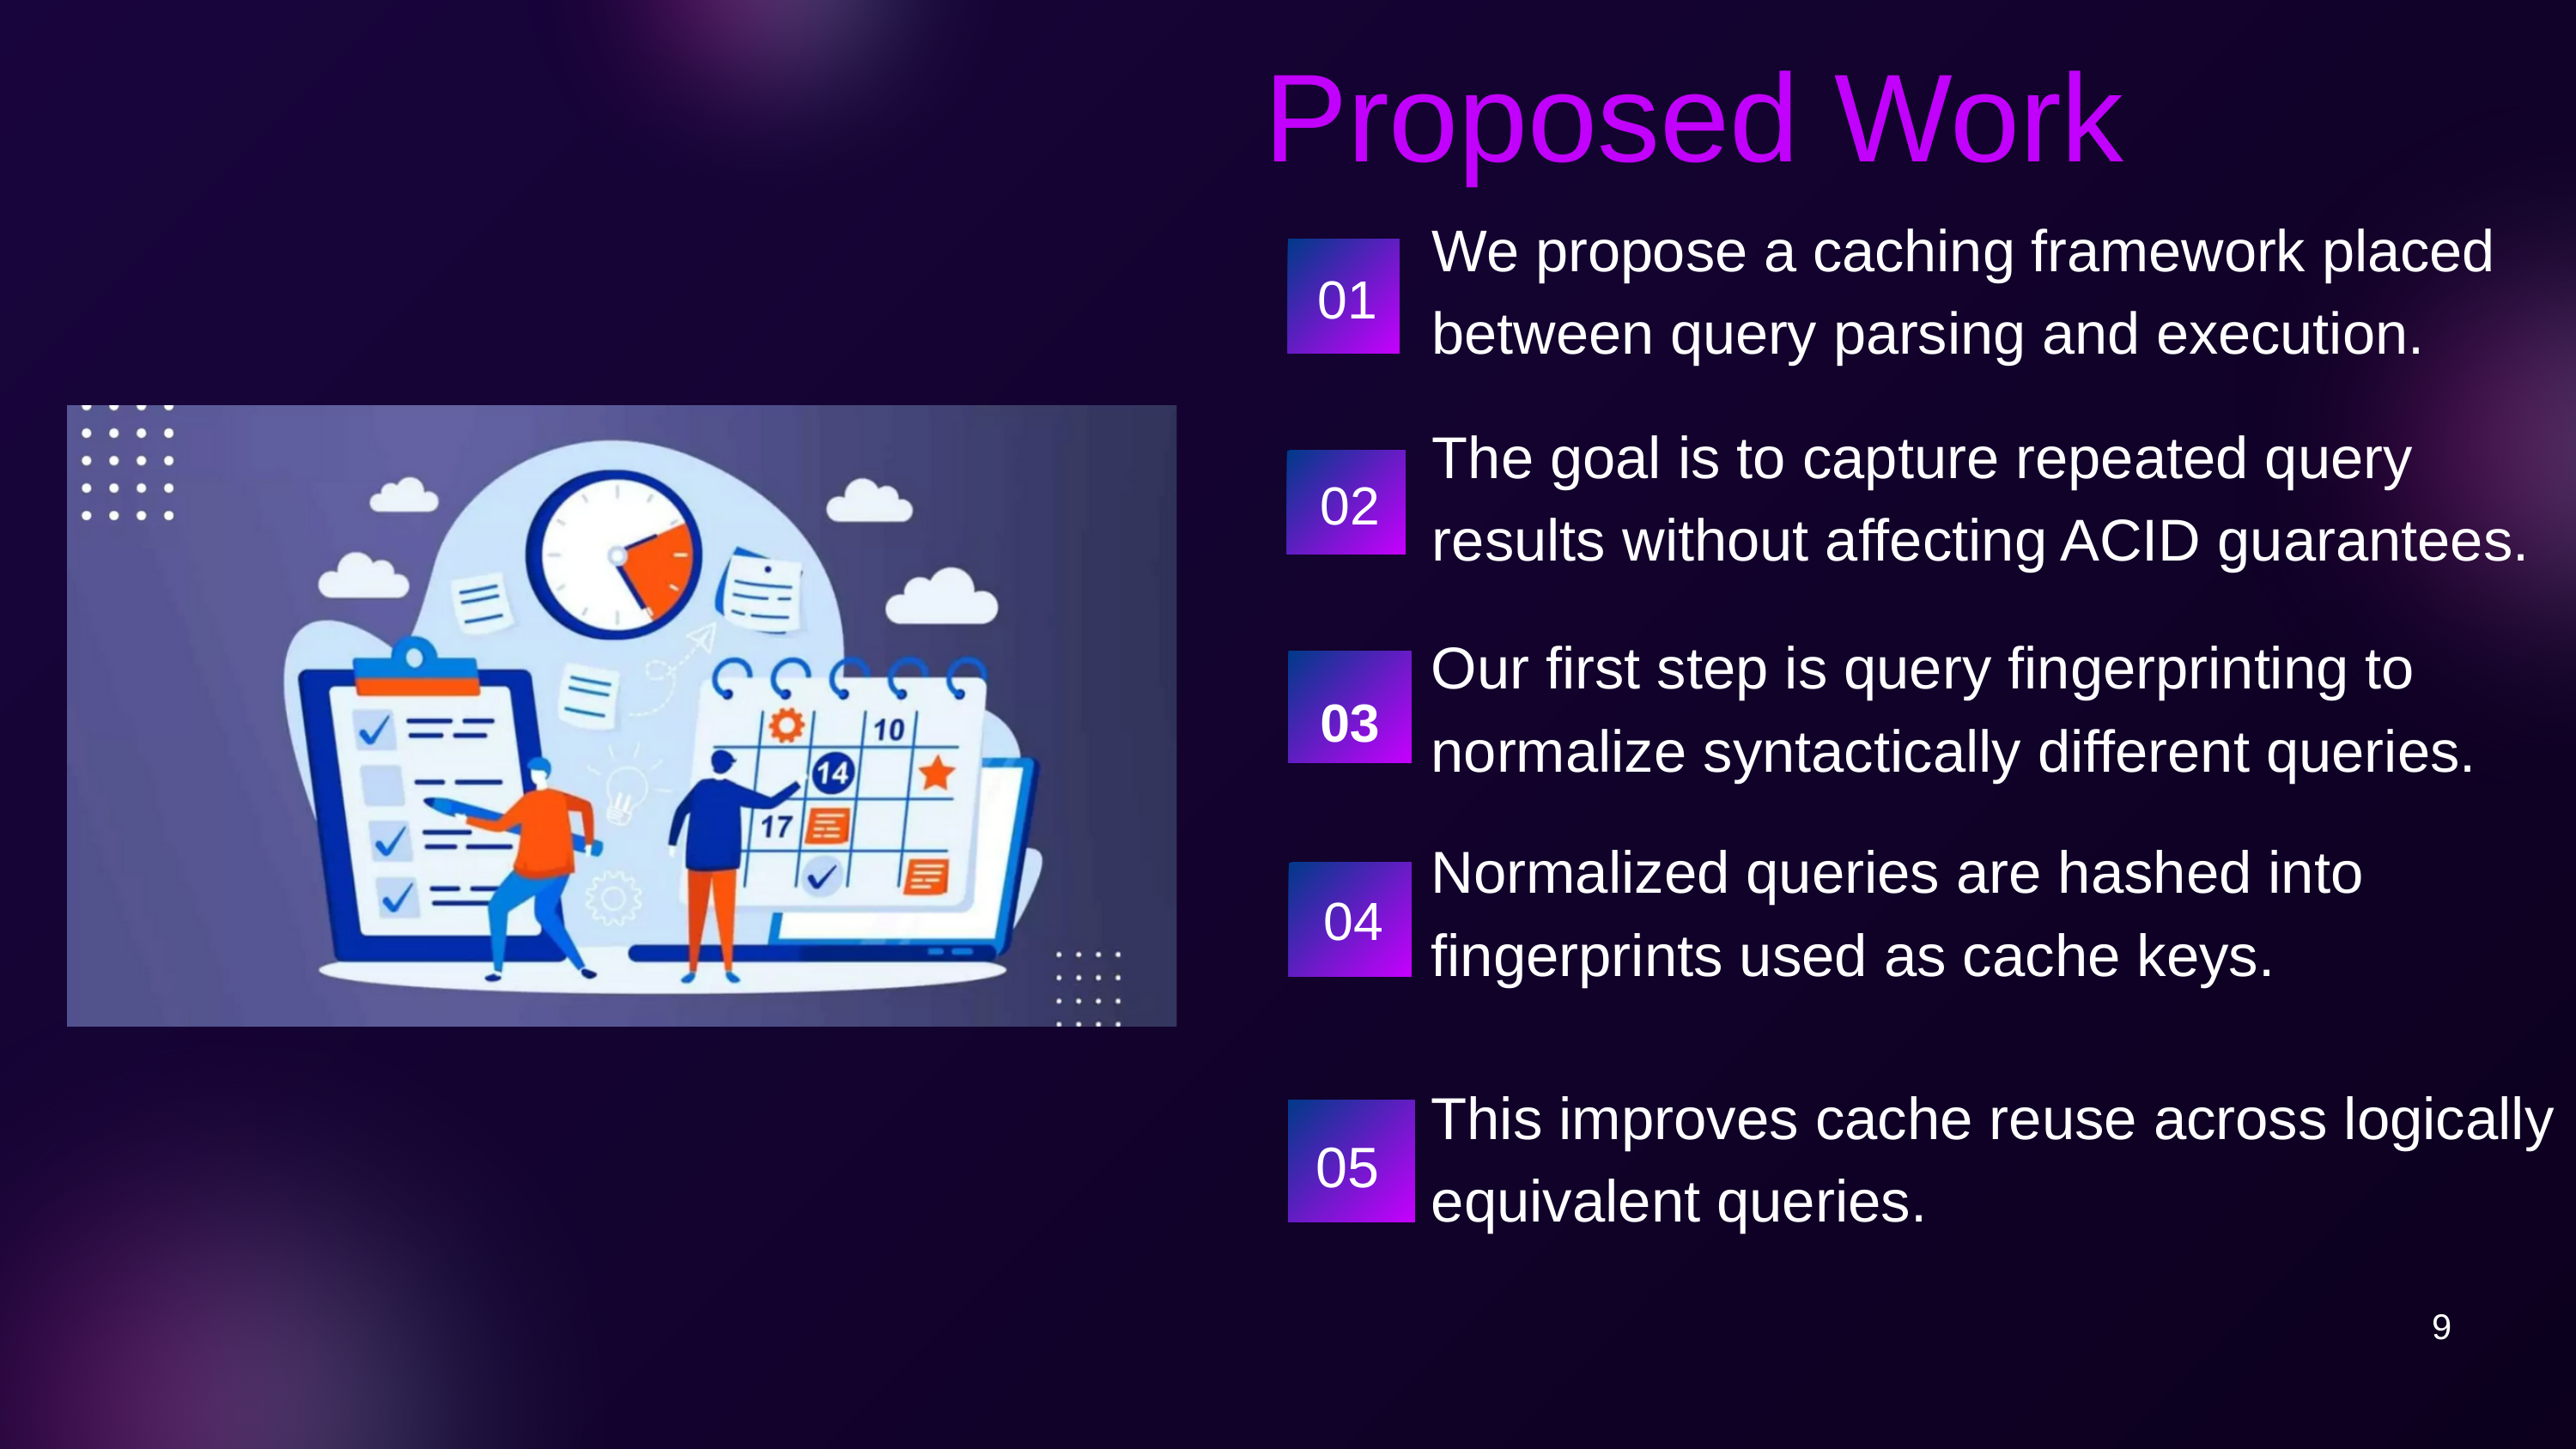

Proposed Work

We propose a caching framework placed between query parsing and execution.

01

The goal is to capture repeated query results without affecting ACID guarantees.

02
Our first step is query fingerprinting to normalize syntactically different queries.

03
Normalized queries are hashed into fingerprints used as cache keys.

04

This improves cache reuse across logically equivalent queries.

05
9